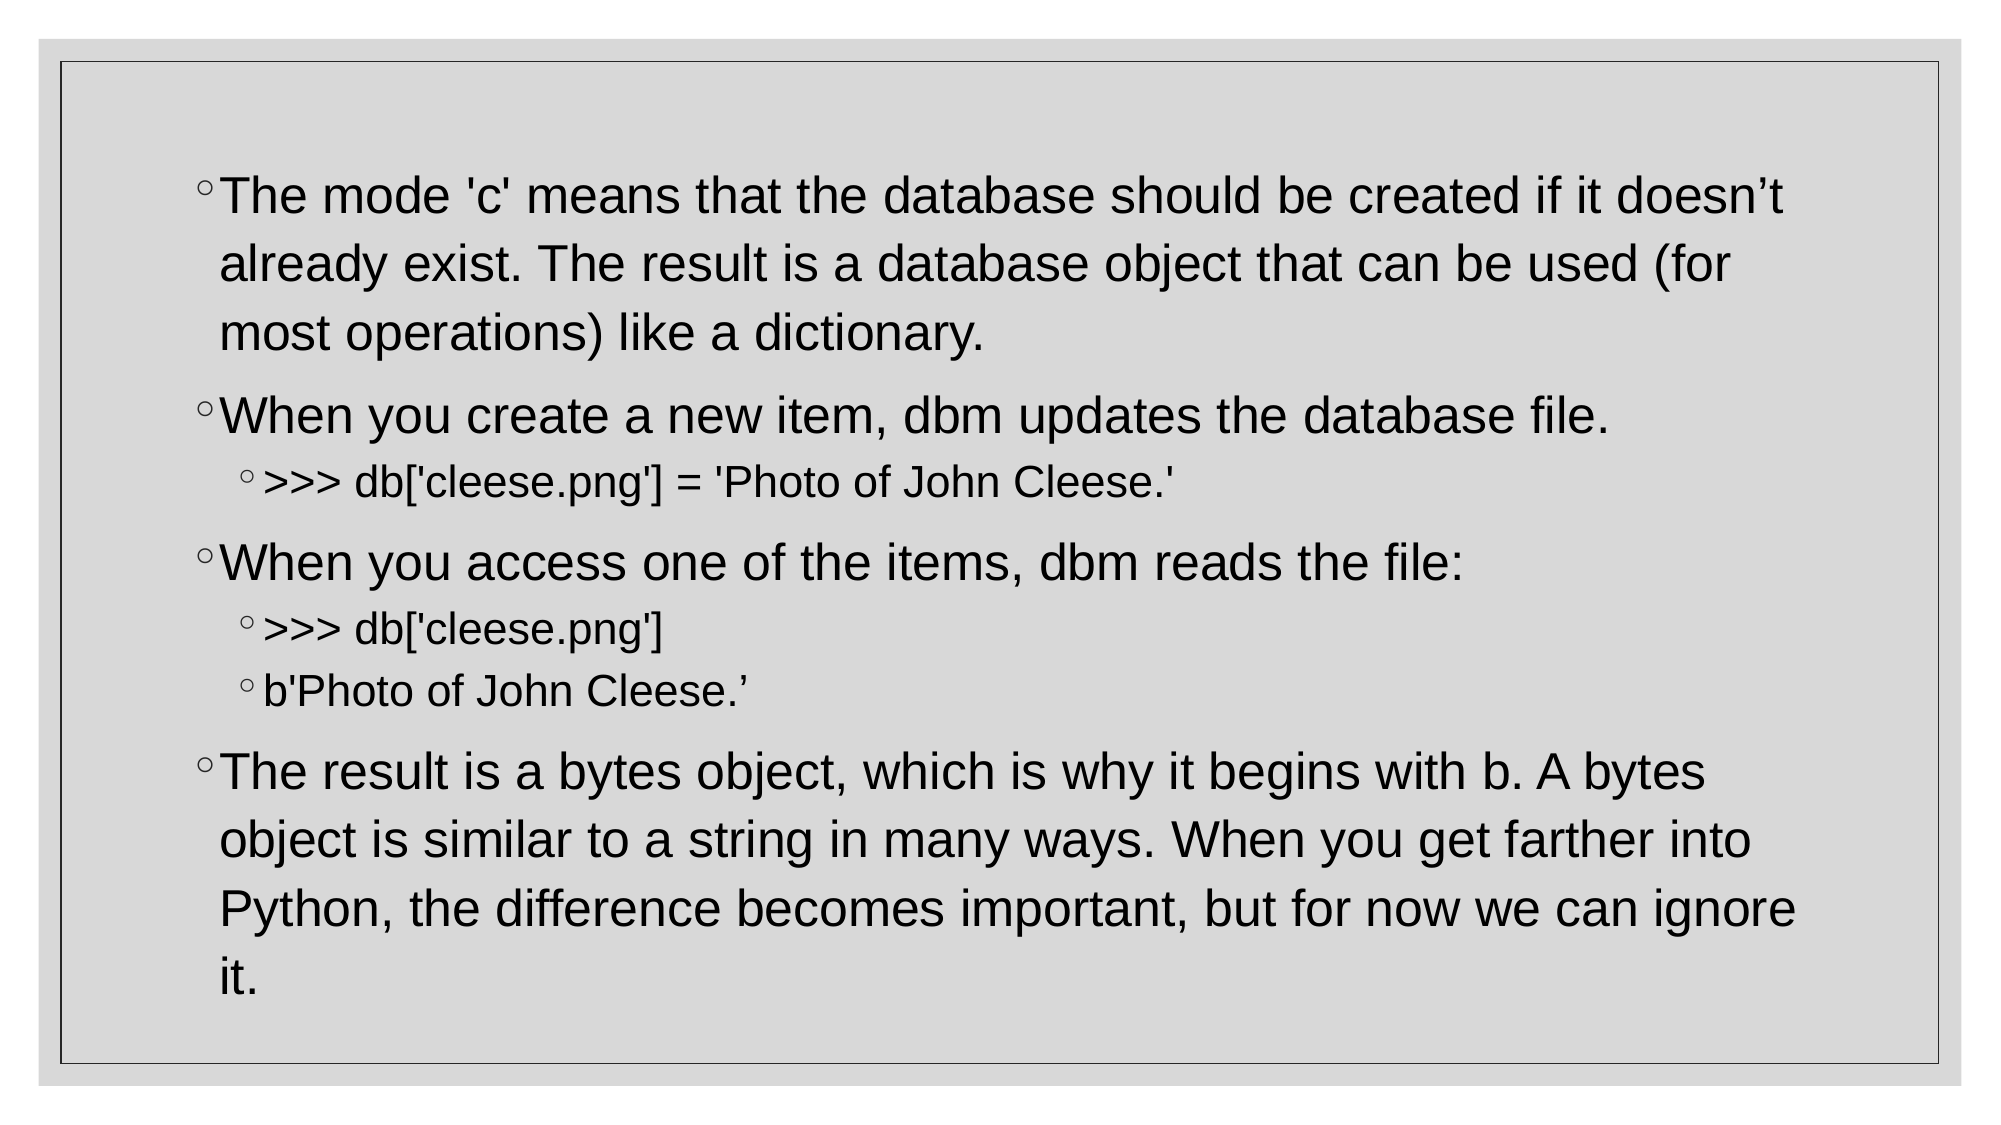

The mode 'c' means that the database should be created if it doesn’t already exist. The result is a database object that can be used (for most operations) like a dictionary.
When you create a new item, dbm updates the database file.
>>> db['cleese.png'] = 'Photo of John Cleese.'
When you access one of the items, dbm reads the file:
>>> db['cleese.png']
b'Photo of John Cleese.’
The result is a bytes object, which is why it begins with b. A bytes object is similar to a string in many ways. When you get farther into Python, the difference becomes important, but for now we can ignore it.